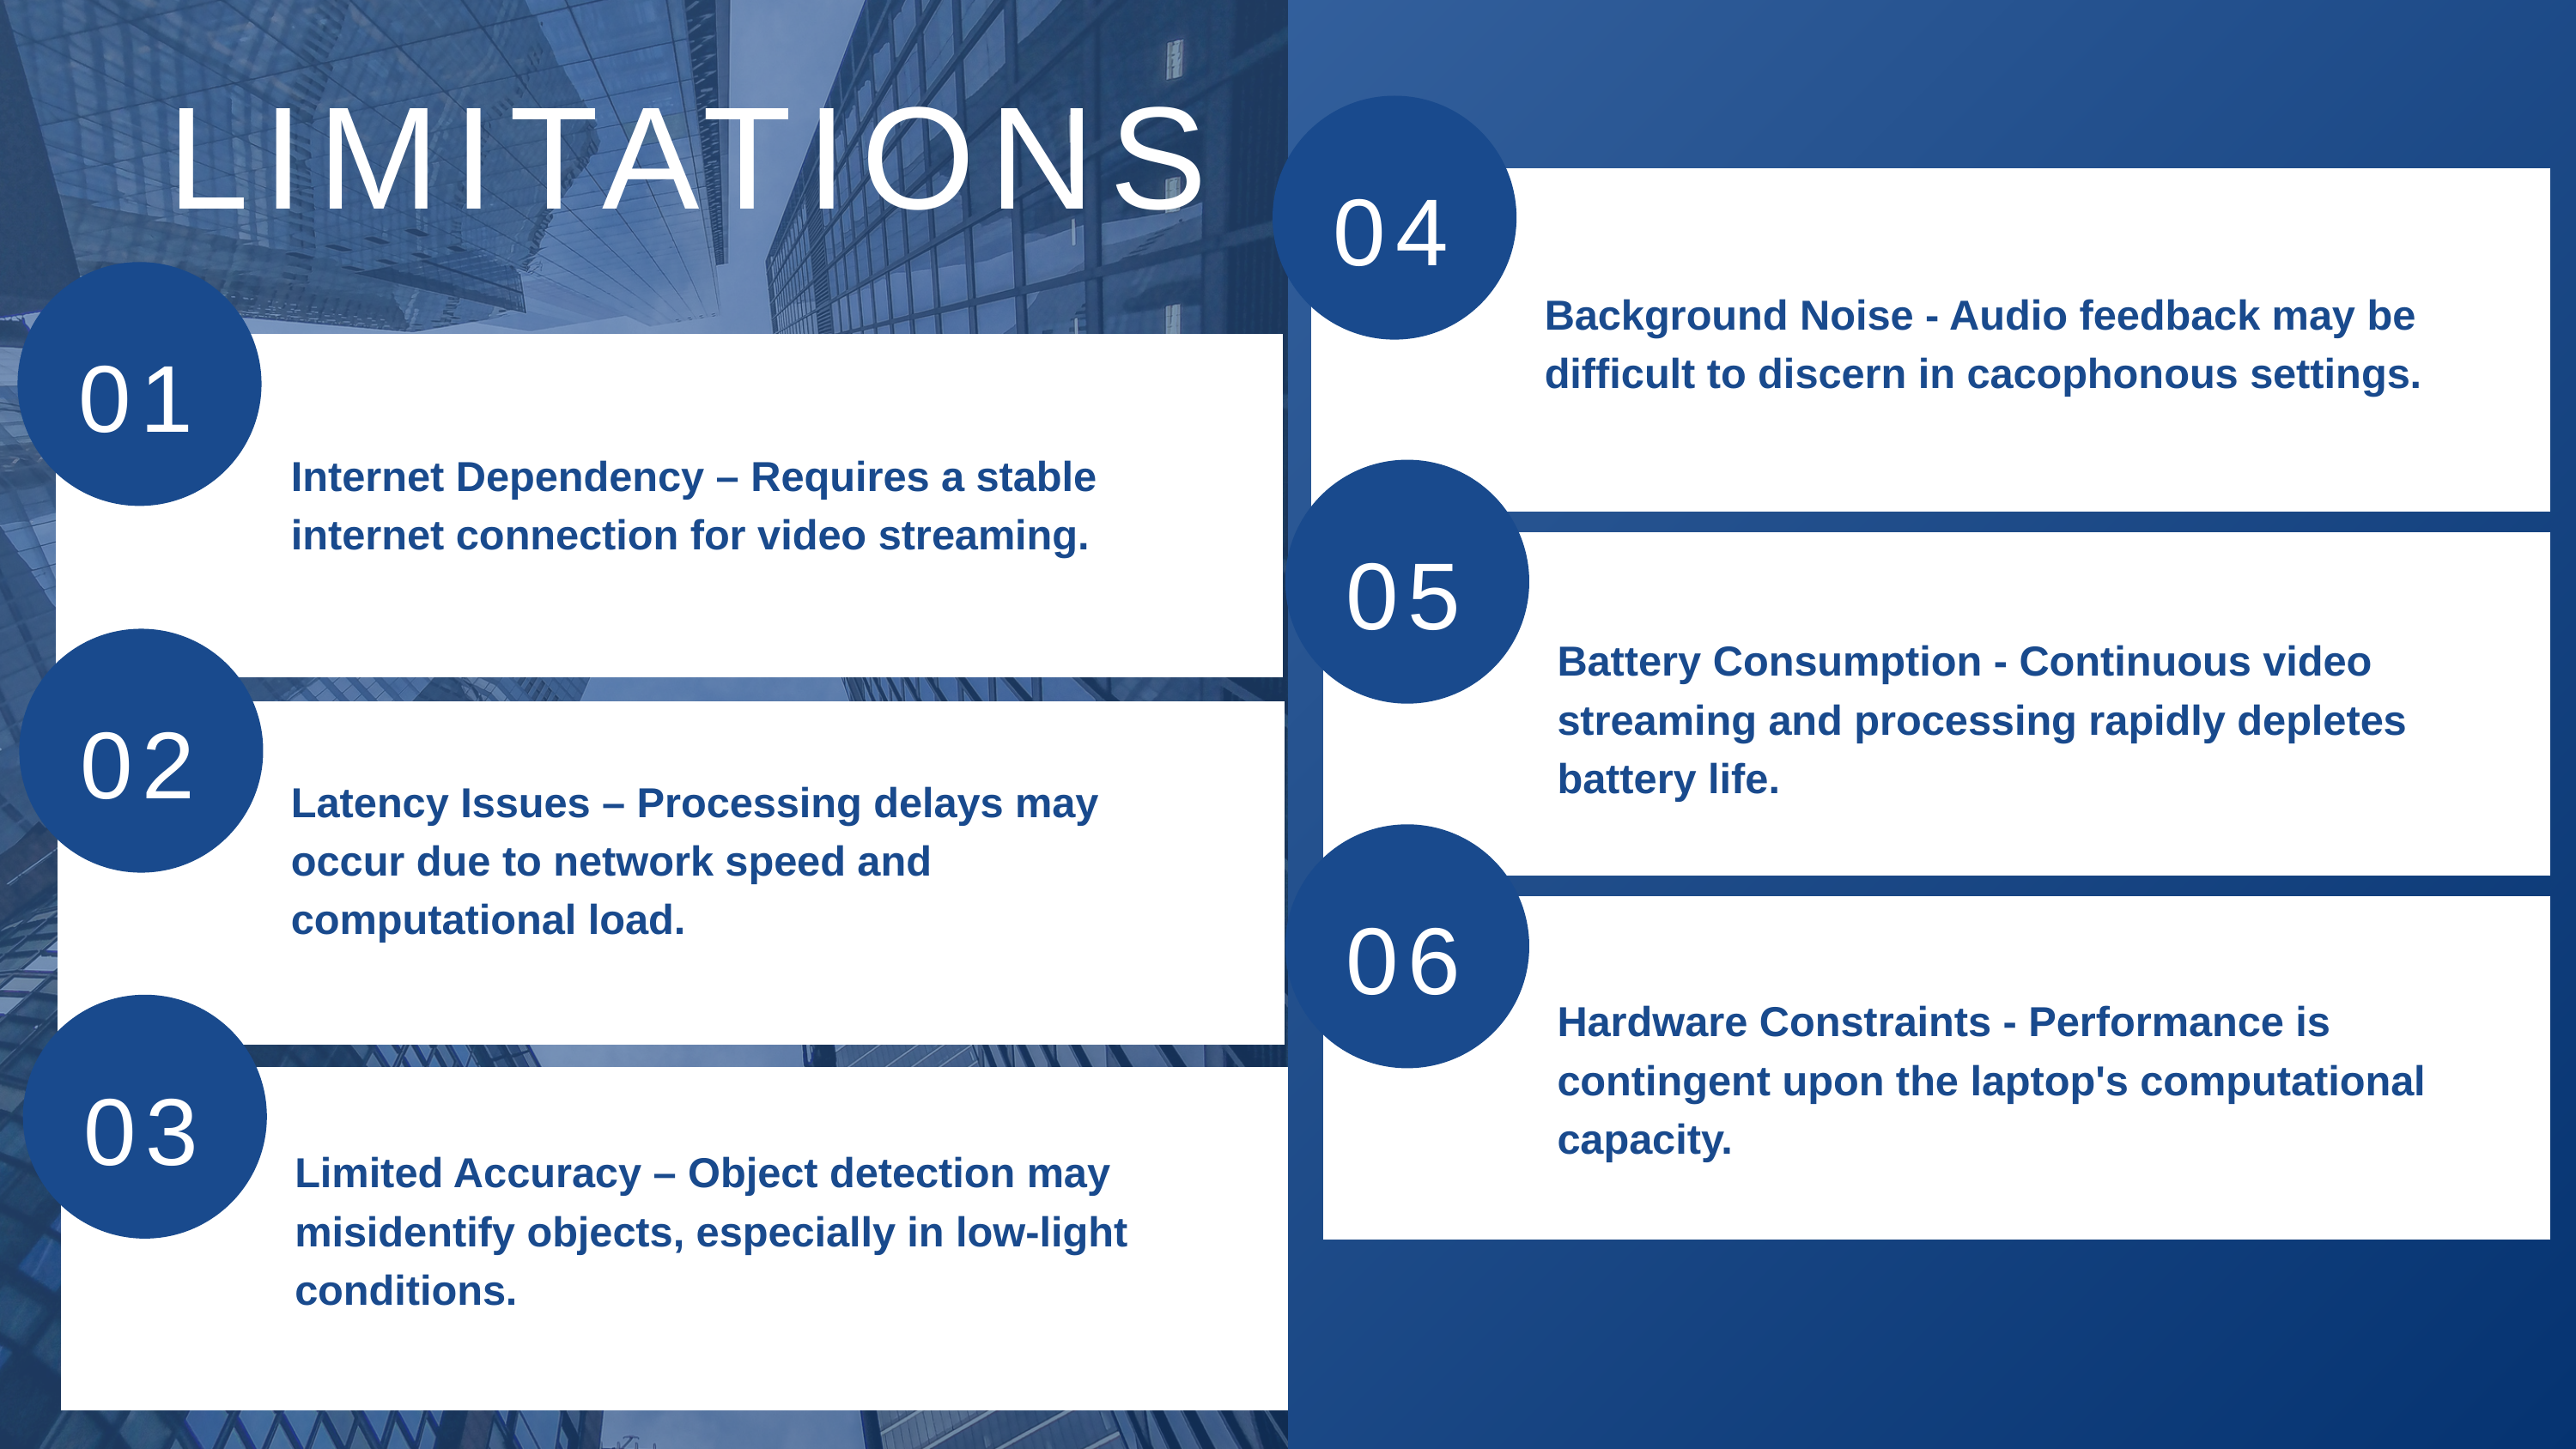

LIMITATIONS

04

Background Noise - Audio feedback may be difficult to discern in cacophonous settings.

01
Internet Dependency – Requires a stable internet connection for video streaming.

05
Battery Consumption - Continuous video streaming and processing rapidly depletes battery life.

02
Latency Issues – Processing delays may occur due to network speed and computational load.

06
Hardware Constraints - Performance is contingent upon the laptop's computational capacity.

03
Limited Accuracy – Object detection may misidentify objects, especially in low-light conditions.